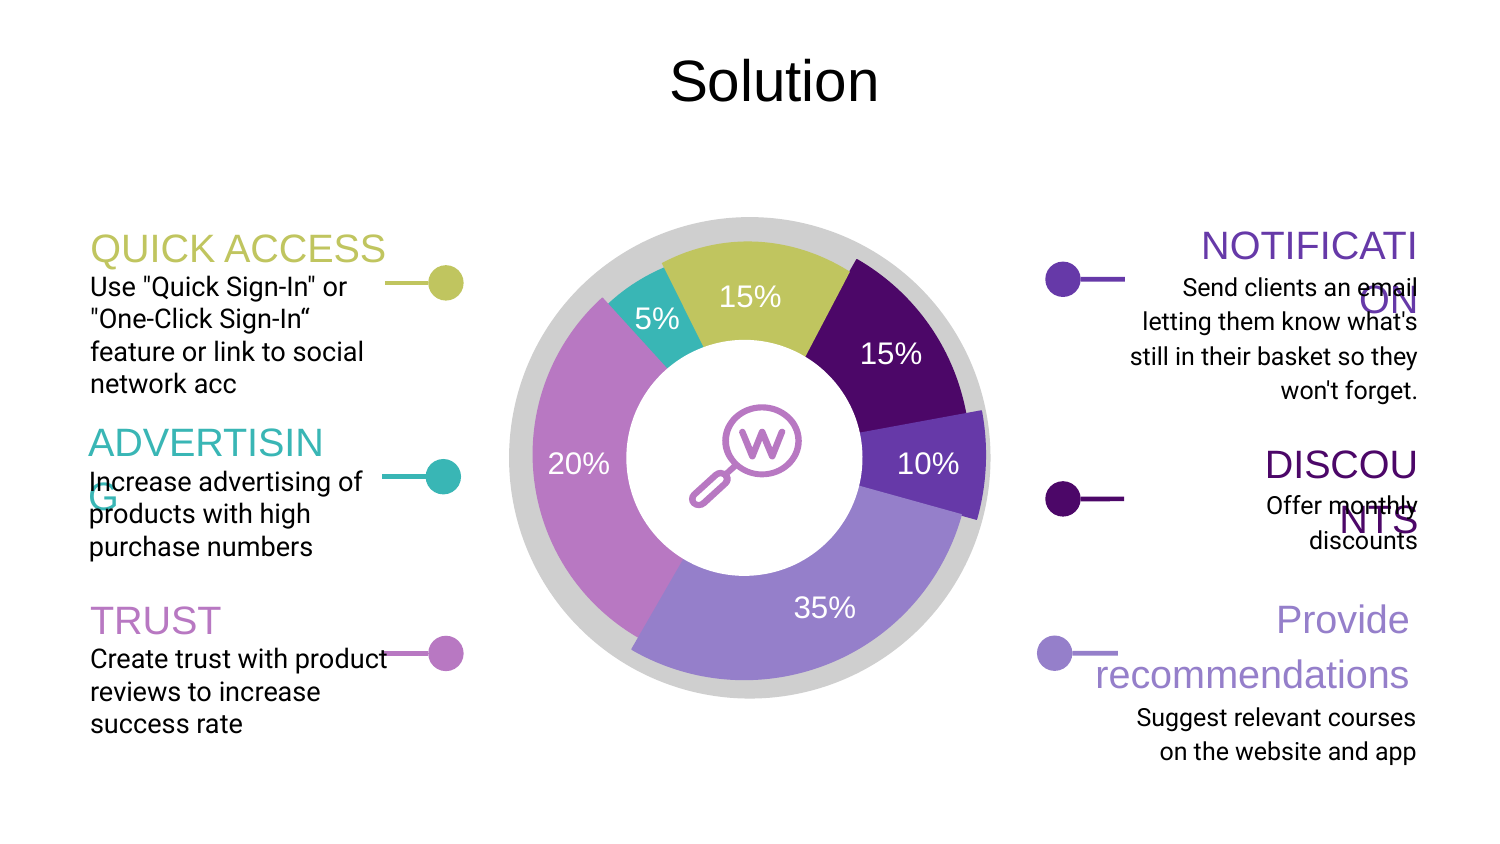

Solution
NOTIFICATION
Send clients an email letting them know what's still in their basket so they won't forget.

QUICK ACCESS
Use "Quick Sign-In" or "One-Click Sign-In“ feature or link to social network acc

15%

5%

15%

ADVERTISING

DISCOUNTS
Offer monthly discounts

20%
10%

Increase advertising of products with high purchase numbers
35%
Provide recommendations

Suggest relevant courses on the website and app
TRUST

Create trust with product reviews to increase success rate